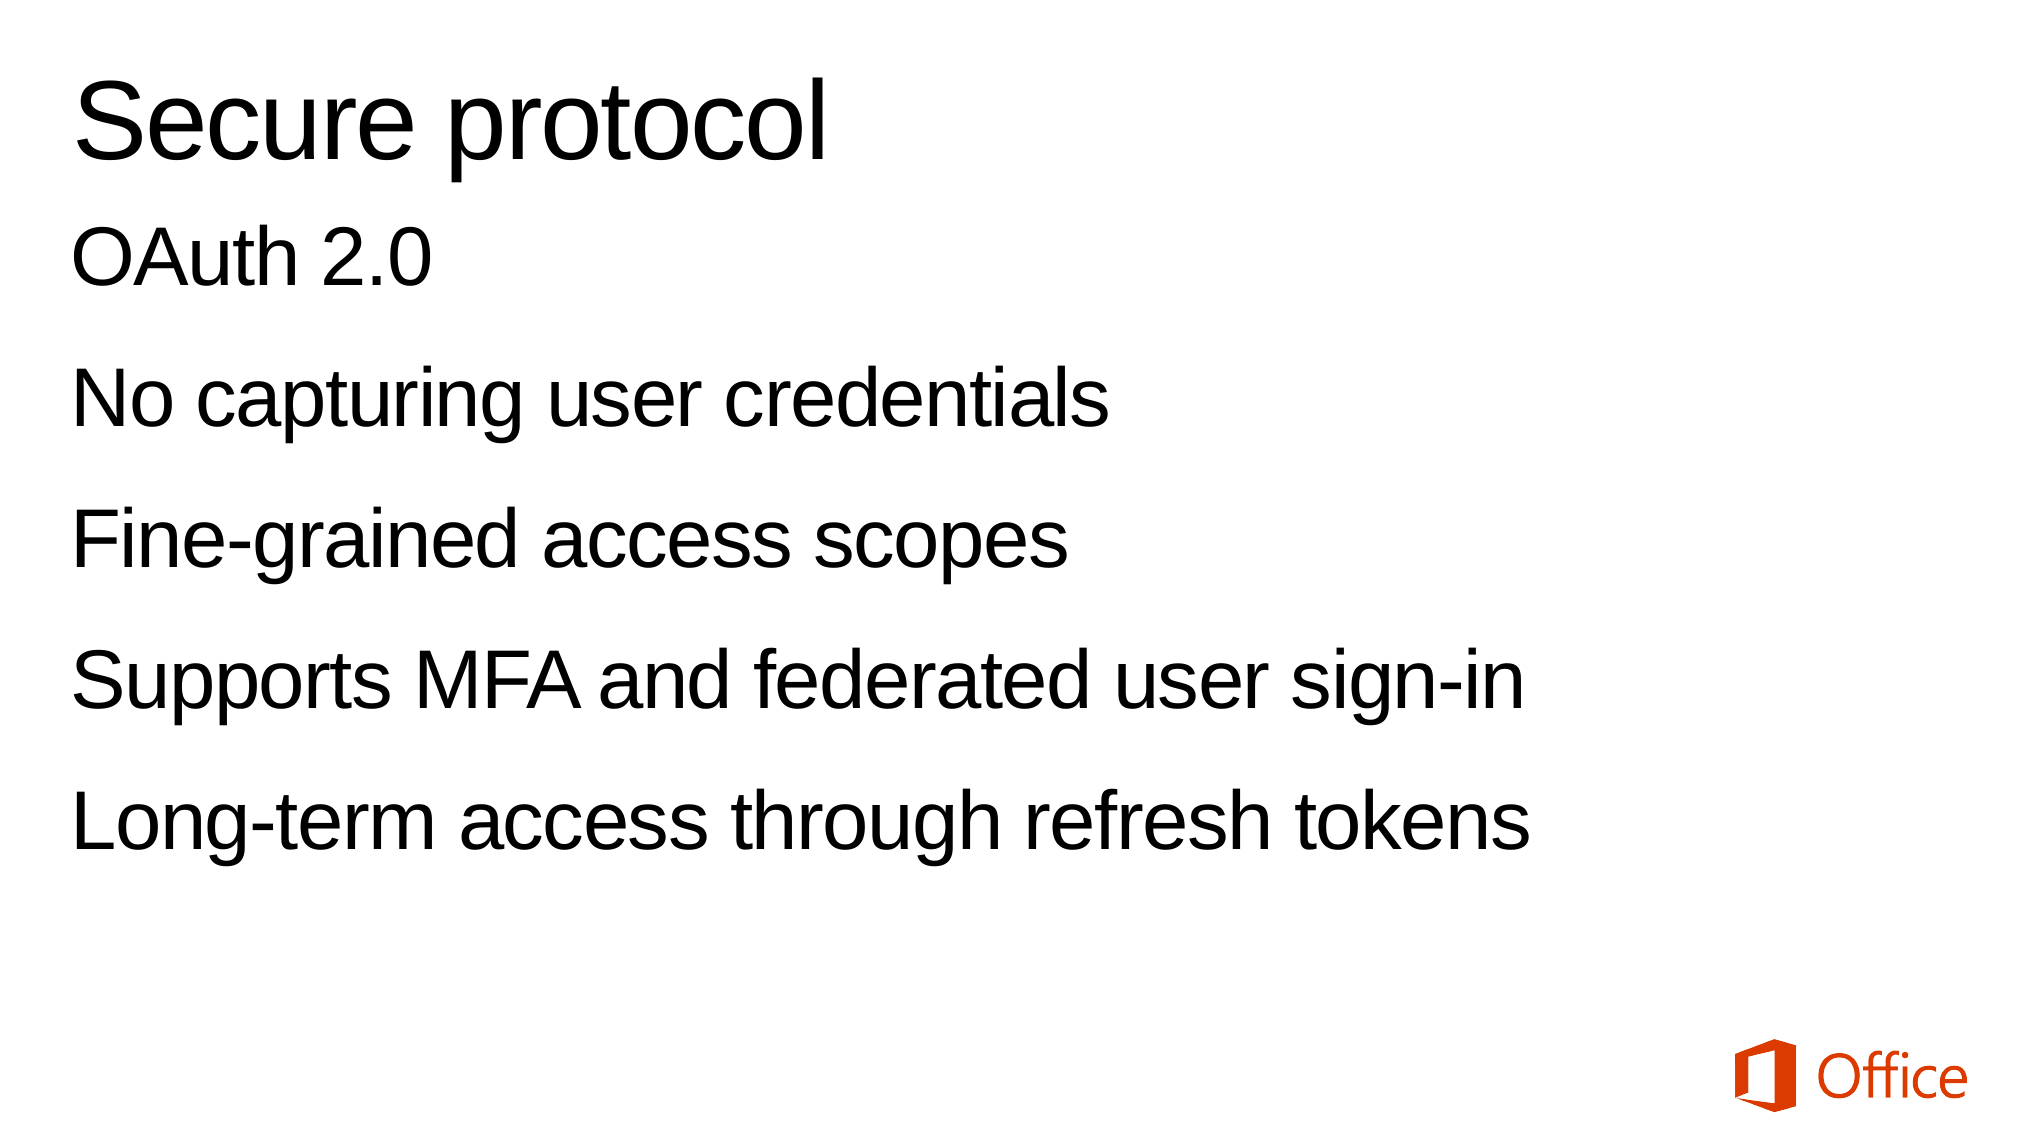

# Secure protocol
OAuth 2.0
No capturing user credentials
Fine-grained access scopes
Supports MFA and federated user sign-in
Long-term access through refresh tokens